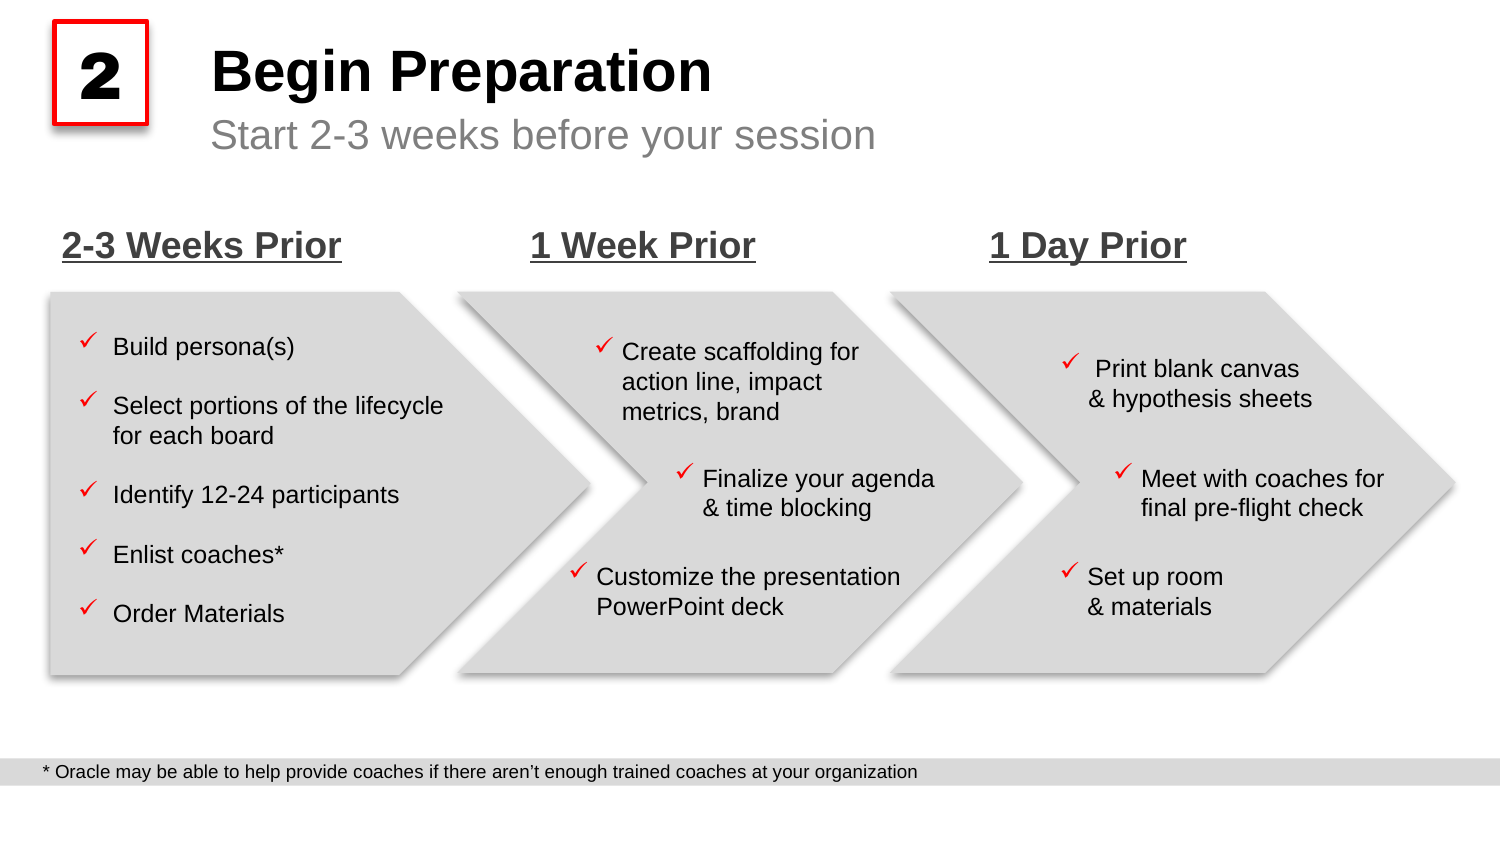

2
# Begin Preparation
Start 2-3 weeks before your session
2-3 Weeks Prior	1 Week Prior	1 Day Prior

Create scaffolding for action line, impact metrics, brand
Build persona(s)
Select portions of the lifecycle for each board
Identify 12-24 participants
Enlist coaches*
Order Materials
 Print blank canvas & hypothesis sheets
Finalize your agenda & time blocking
Meet with coaches for final pre-flight check
Customize the presentation PowerPoint deck
Set up room & materials
* Oracle may be able to help provide coaches if there aren’t enough trained coaches at your organization